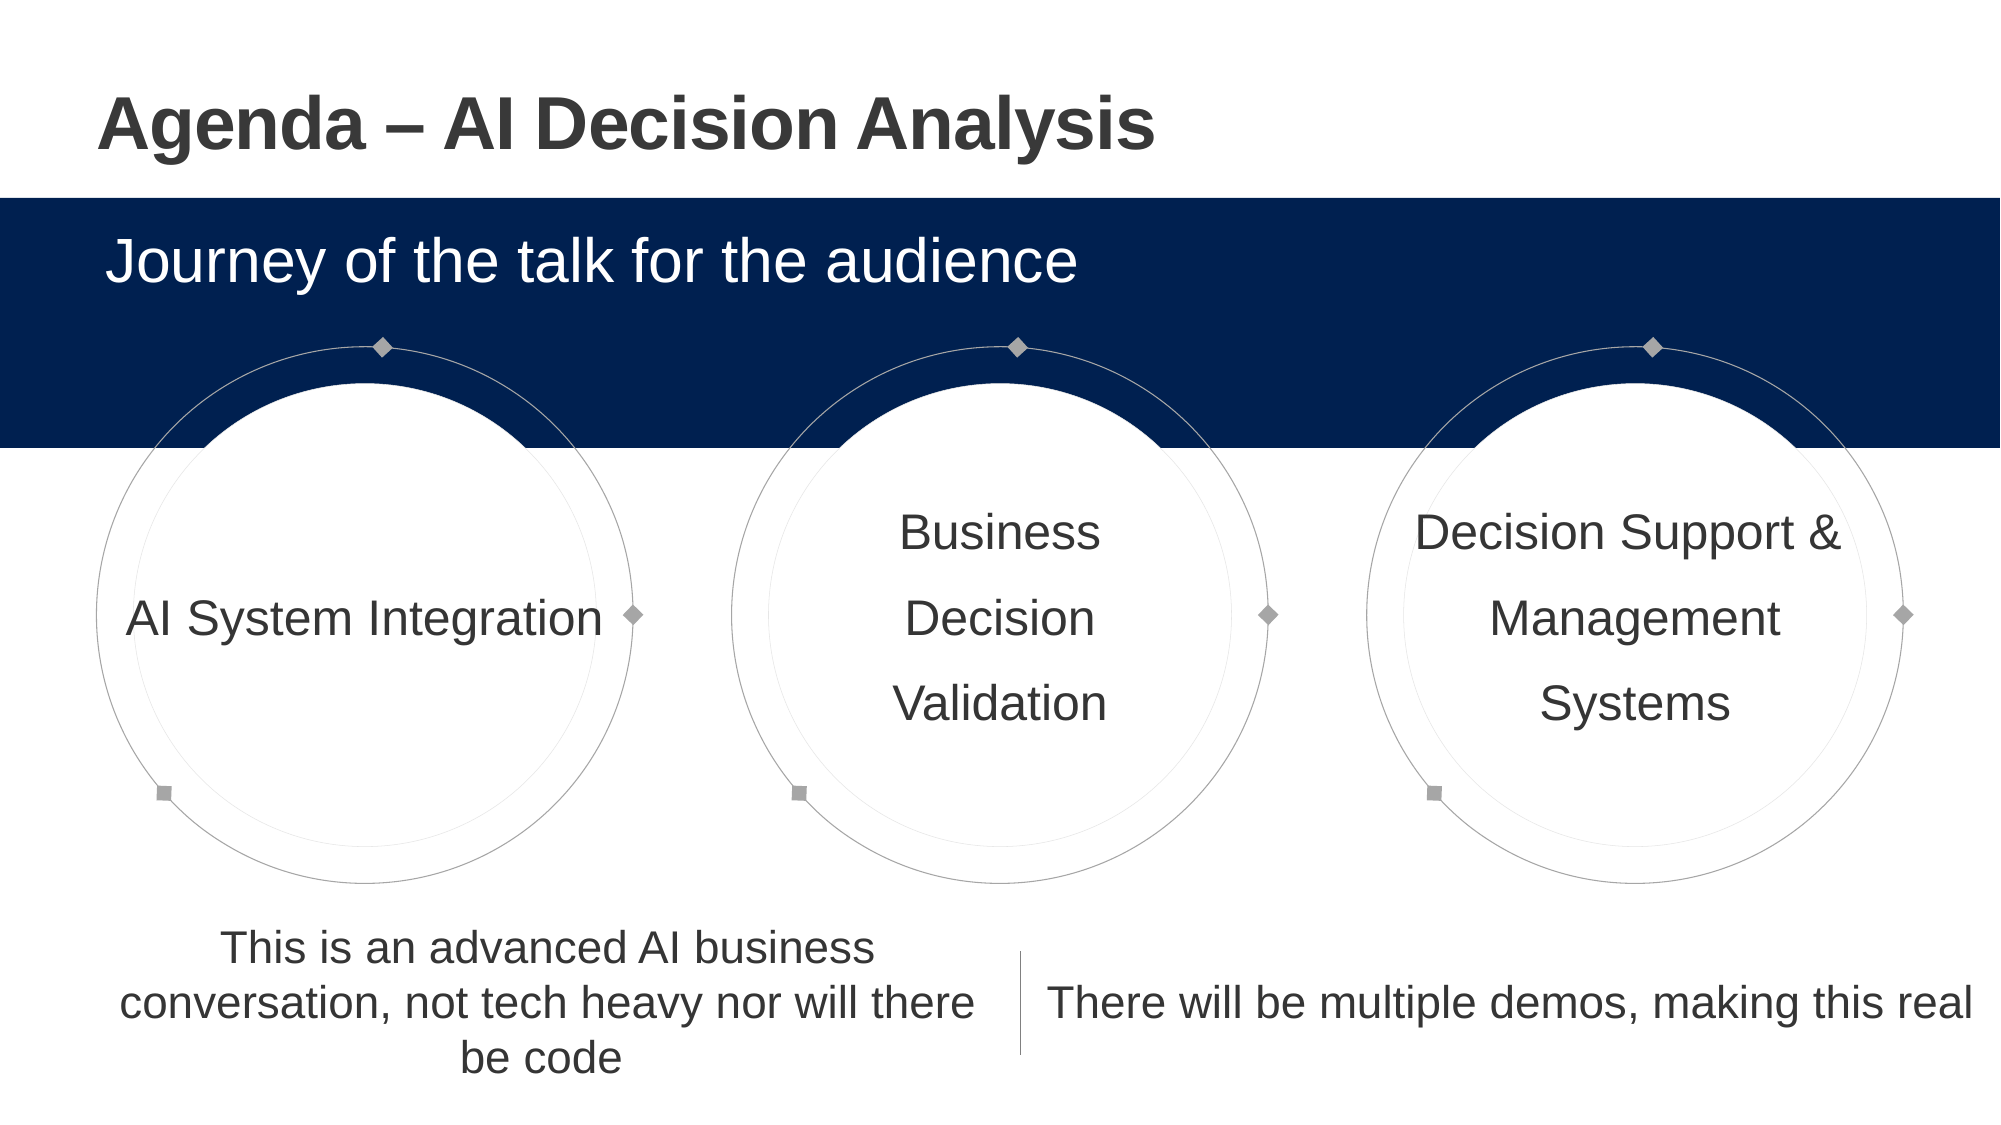

# Agenda – AI Decision Analysis
Journey of the talk for the audience

AI System Integration

Business
Decision
Validation
Decision Support &
Management
Systems
This is an advanced AI business conversation, not tech heavy nor will there be code
There will be multiple demos, making this real